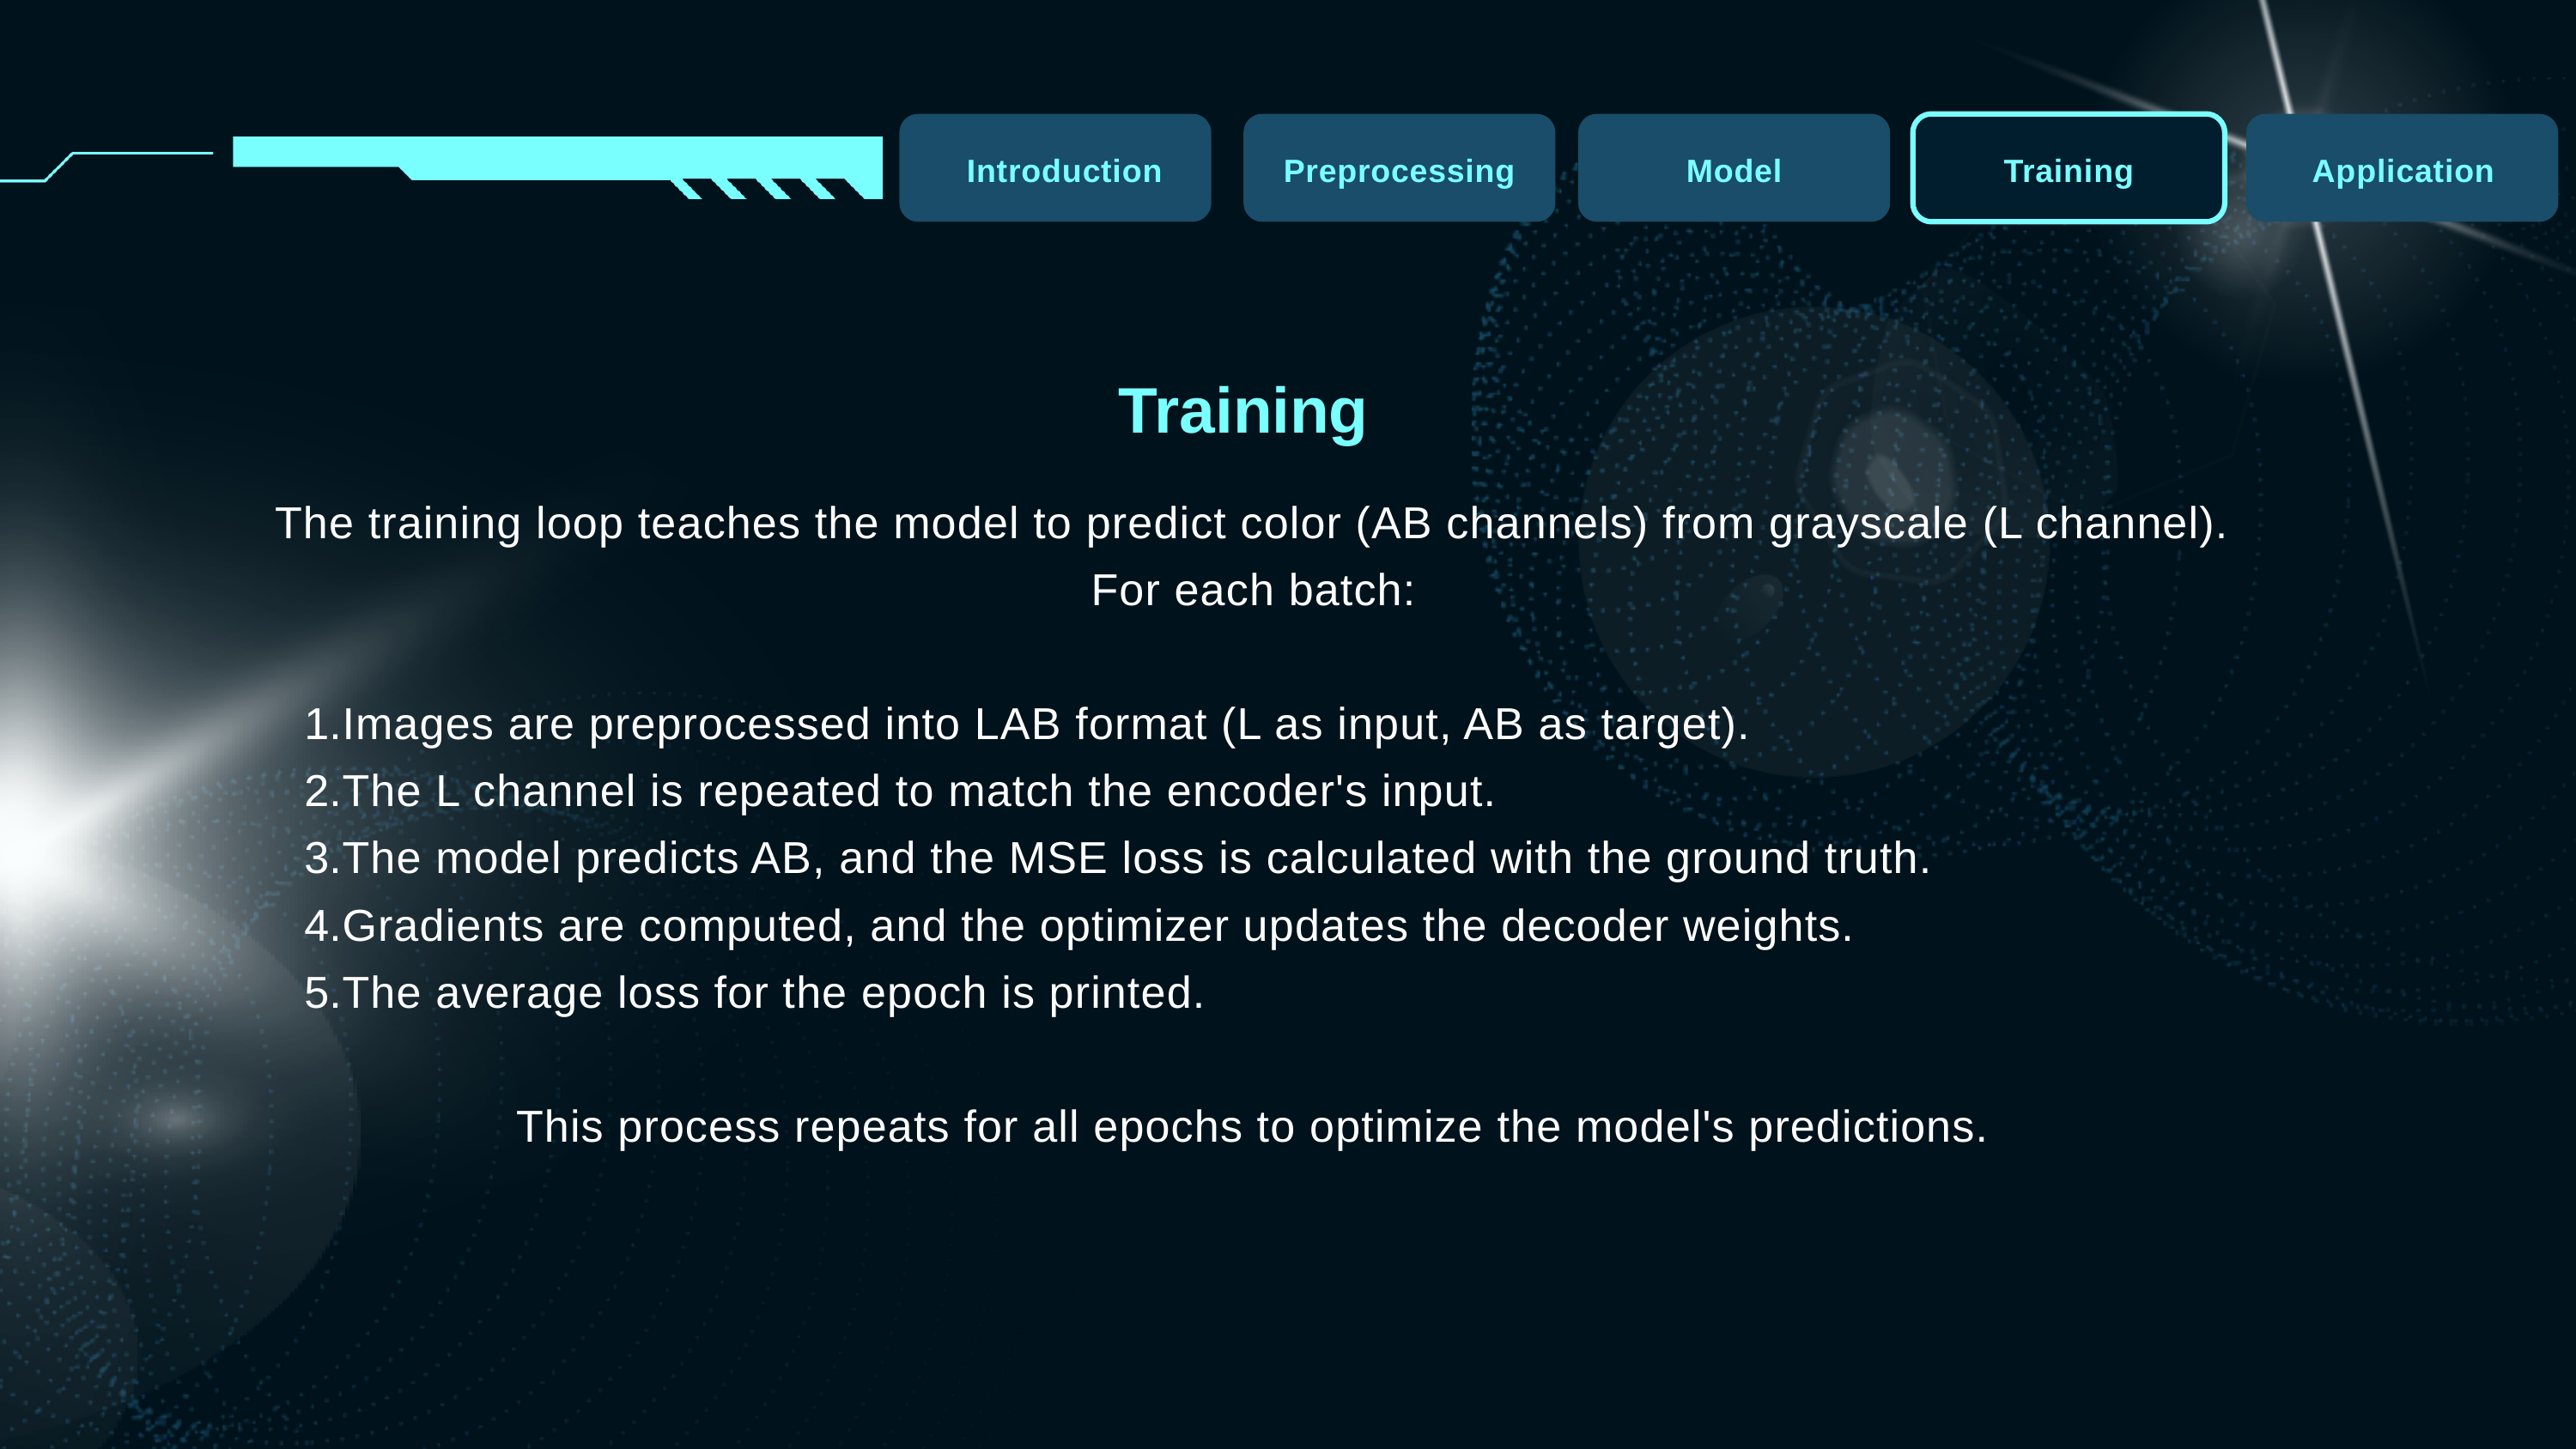

Introduction
Preprocessing
Model
Training
Application
Training
The training loop teaches the model to predict color (AB channels) from grayscale (L channel). For each batch:

Images are preprocessed into LAB format (L as input, AB as target).
The L channel is repeated to match the encoder's input.
The model predicts AB, and the MSE loss is calculated with the ground truth.
Gradients are computed, and the optimizer updates the decoder weights.
The average loss for the epoch is printed.

This process repeats for all epochs to optimize the model's predictions.